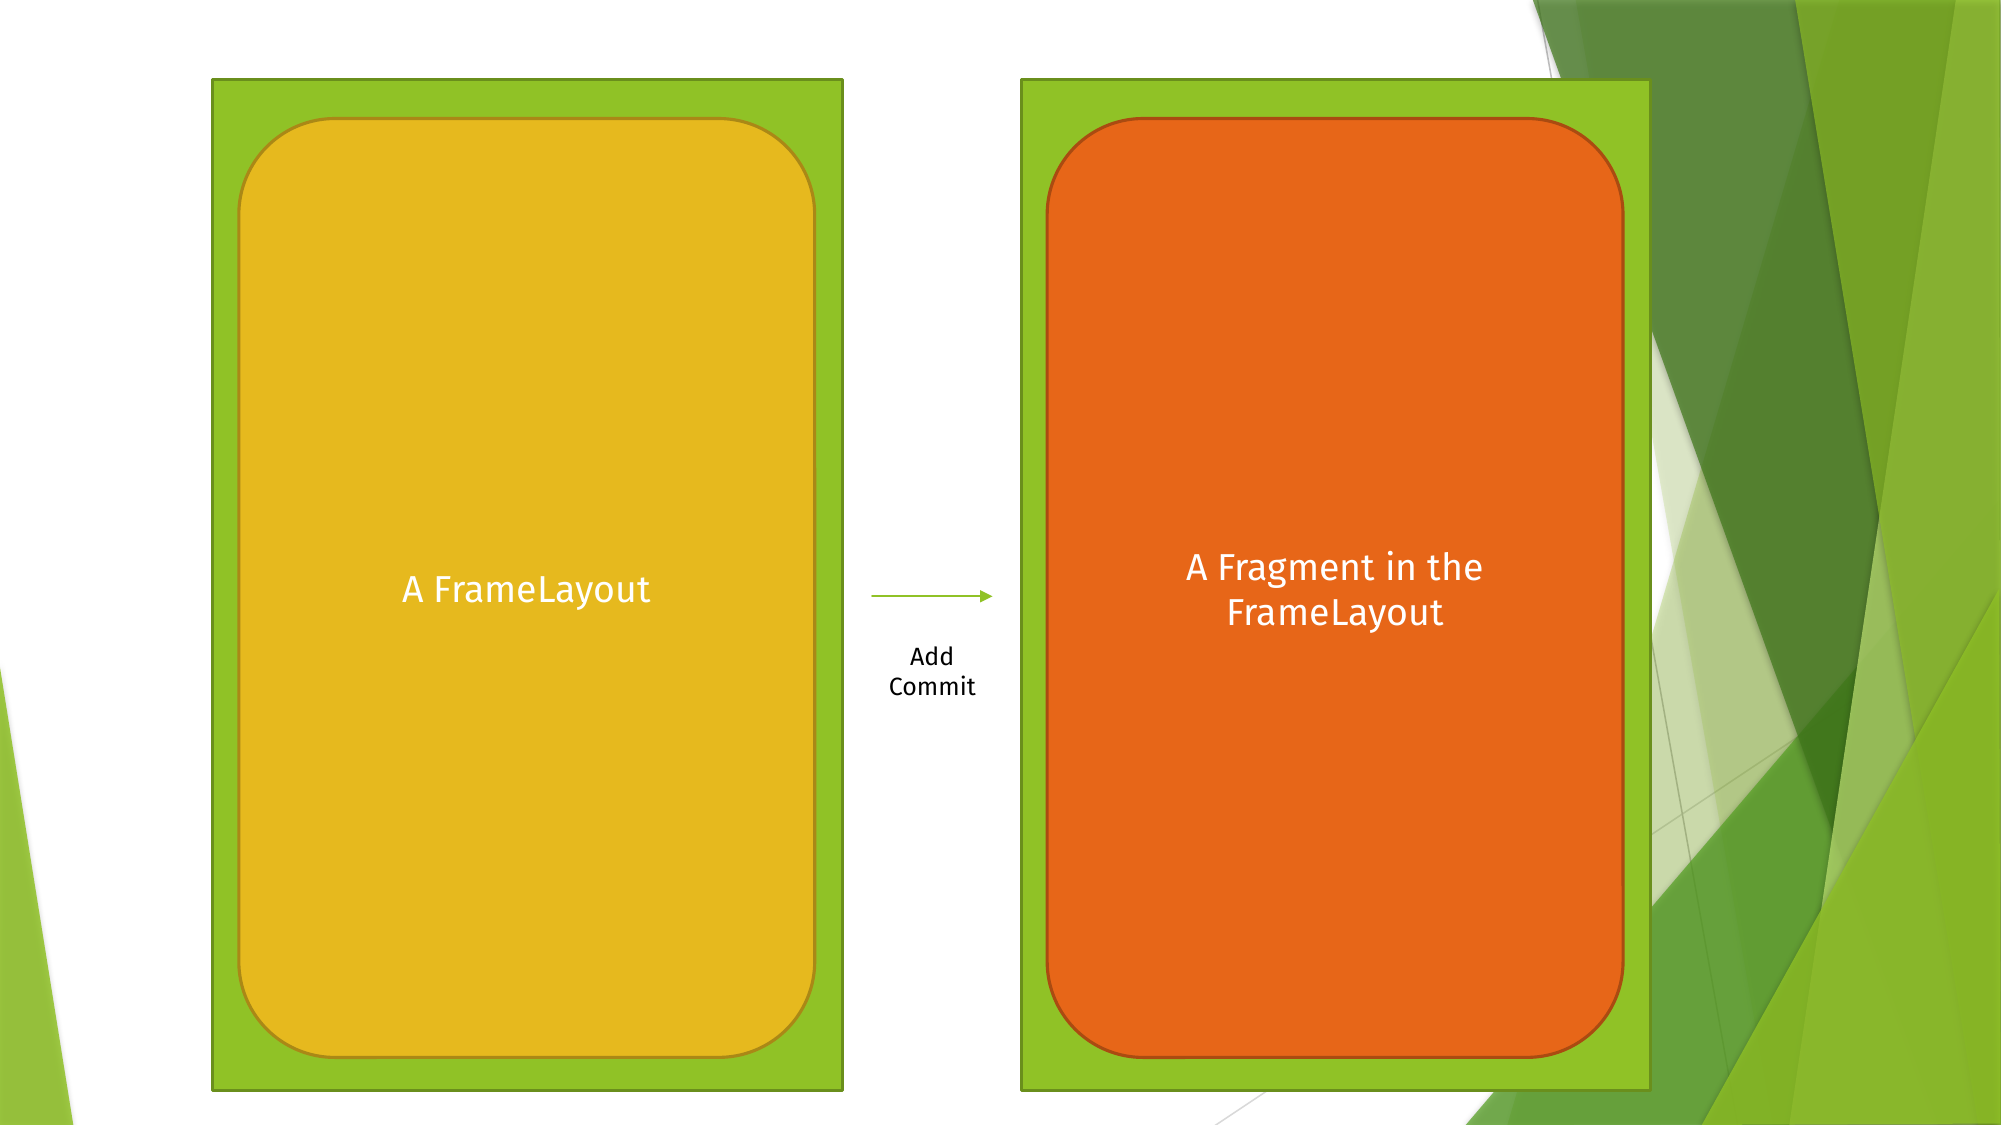

A FrameLayout
A Fragment in the FrameLayout
Add
Commit